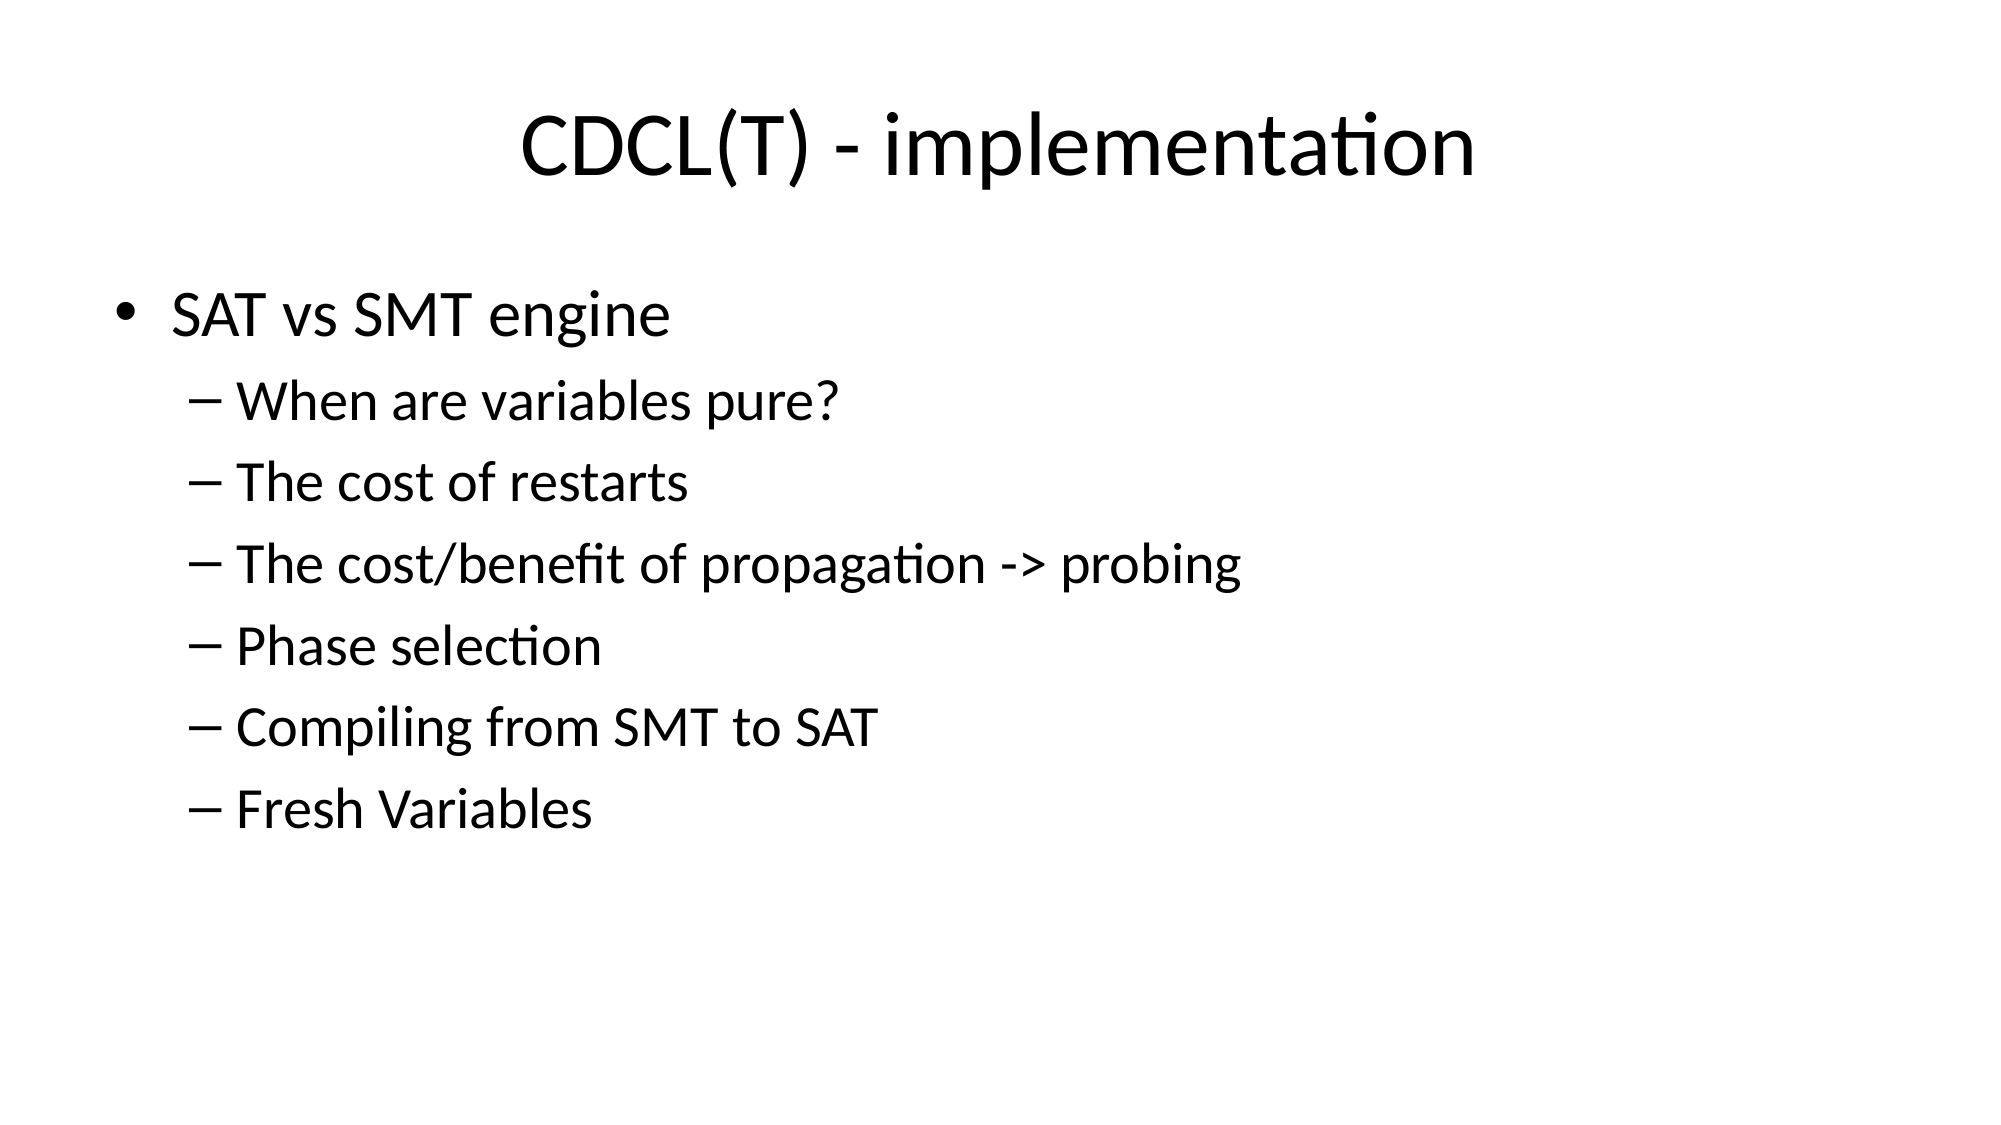

# CDCL(T) - implementation
SAT vs SMT engine
When are variables pure?
The cost of restarts
The cost/benefit of propagation -> probing
Phase selection
Compiling from SMT to SAT
Fresh Variables